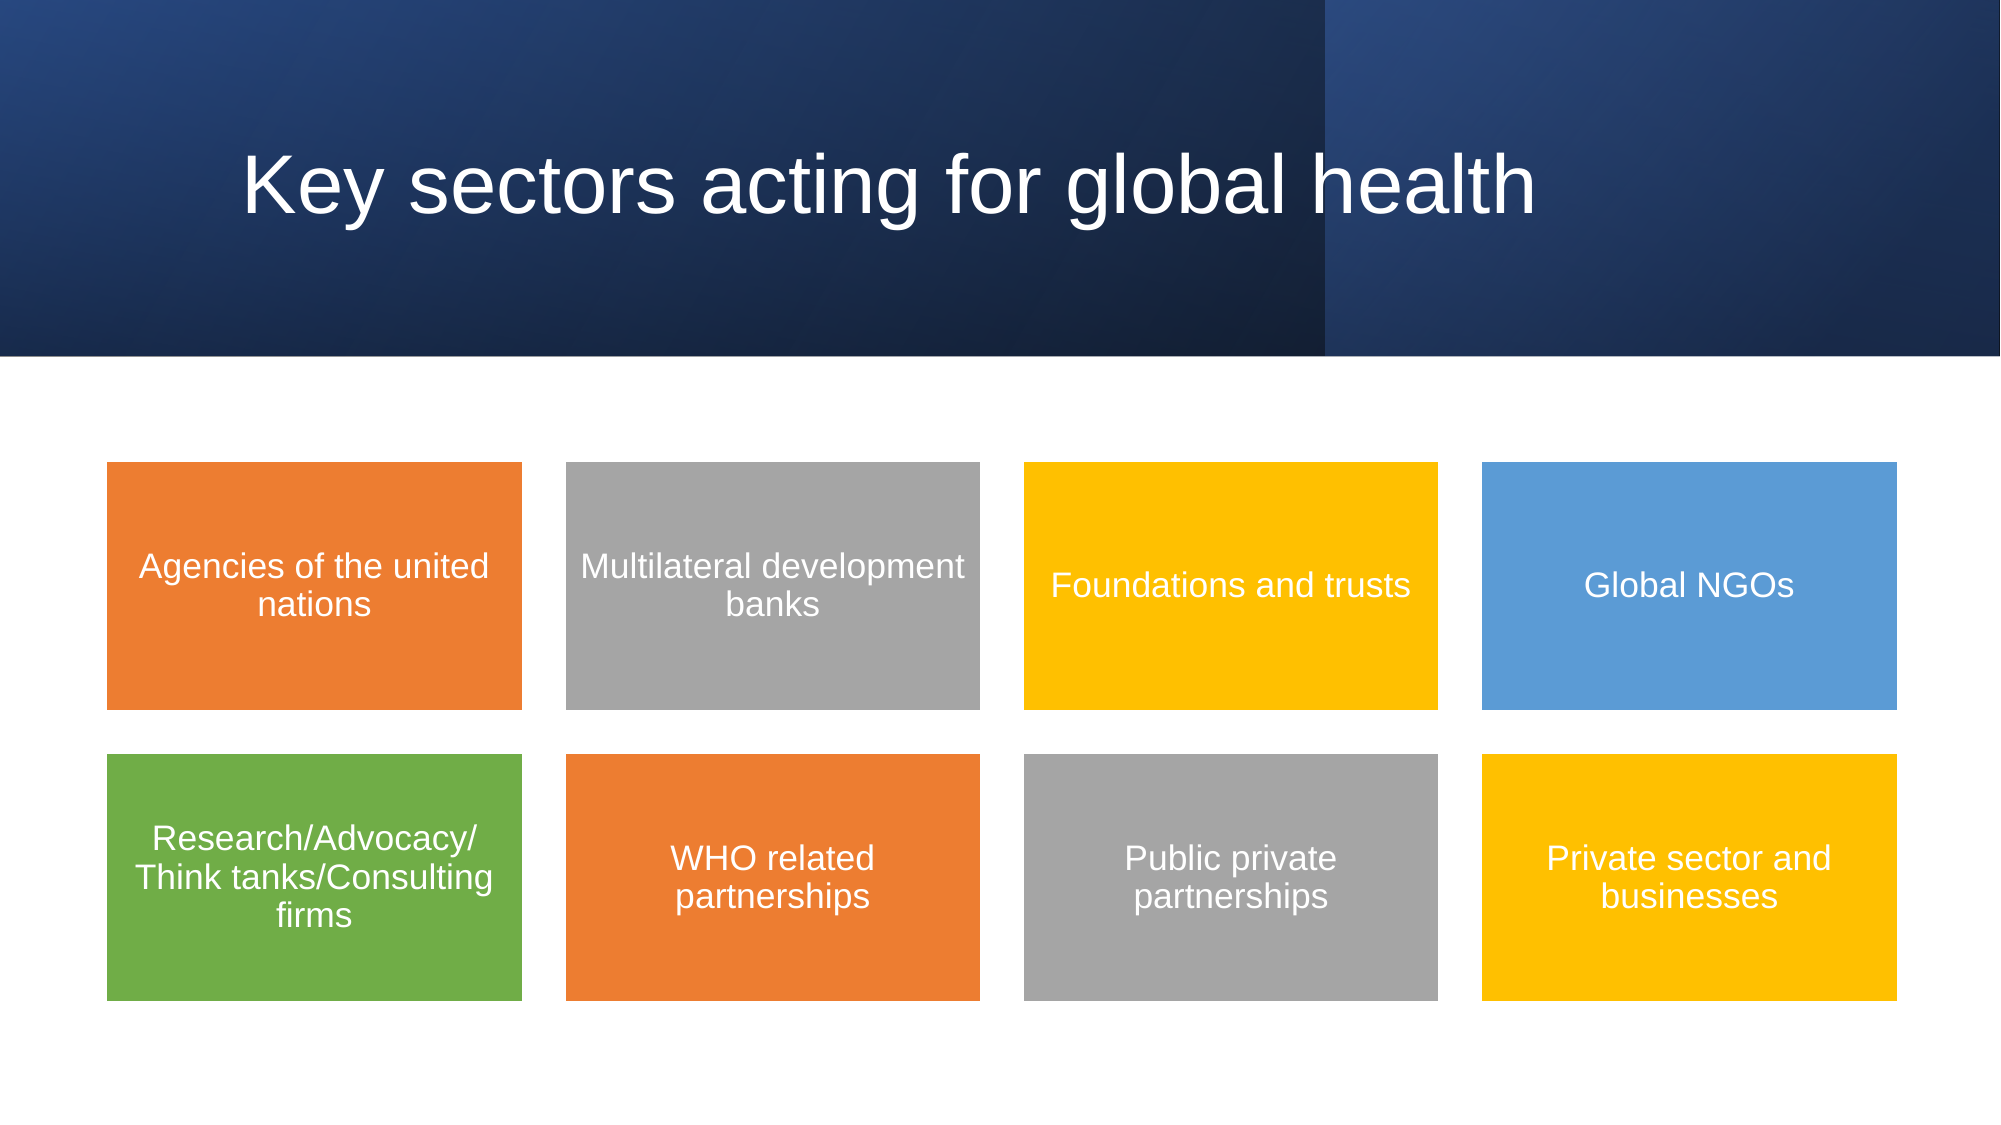

# Key sectors acting for global health
Agencies of the united nations
Multilateral development banks
Foundations and trusts
Global NGOs
Research/Advocacy/Think tanks/Consulting firms
WHO related partnerships
Public private partnerships
Private sector and businesses